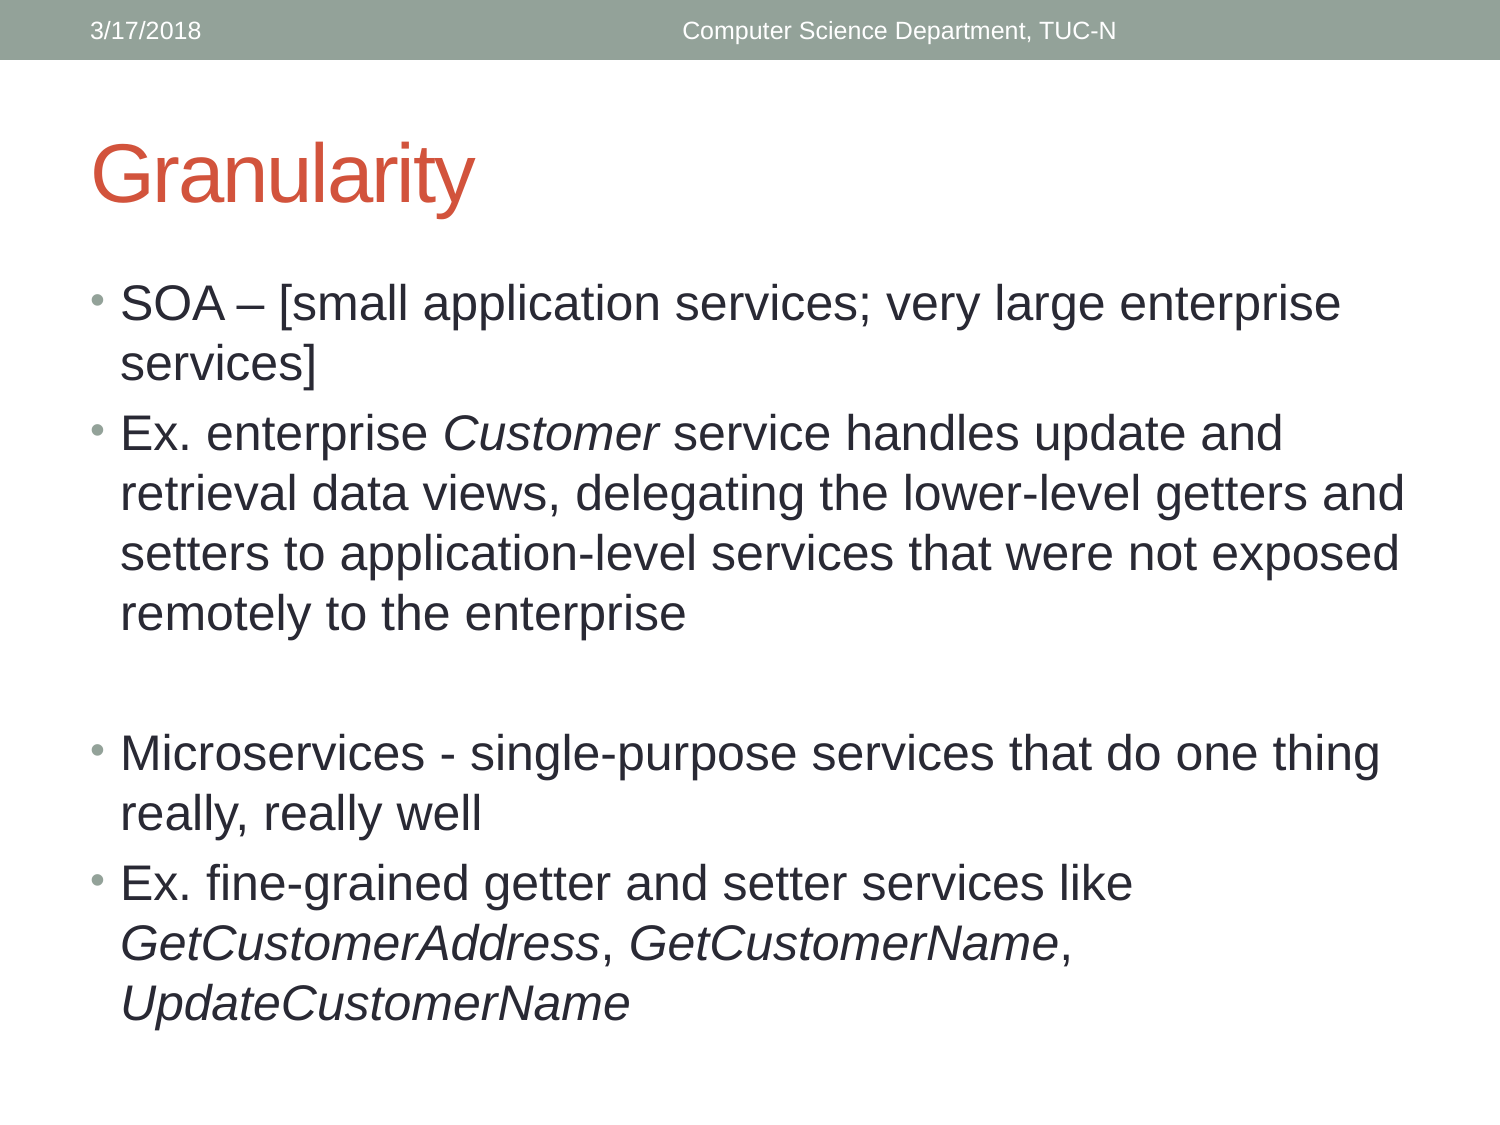

3/17/2018
Computer Science Department, TUC-N
# Granularity
SOA – [small application services; very large enterprise services]
Ex. enterprise Customer service handles update and retrieval data views, delegating the lower-level getters and setters to application-level services that were not exposed remotely to the enterprise

Microservices - single-purpose services that do one thing really, really well
Ex. fine-grained getter and setter services like GetCustomerAddress, GetCustomerName, UpdateCustomerName